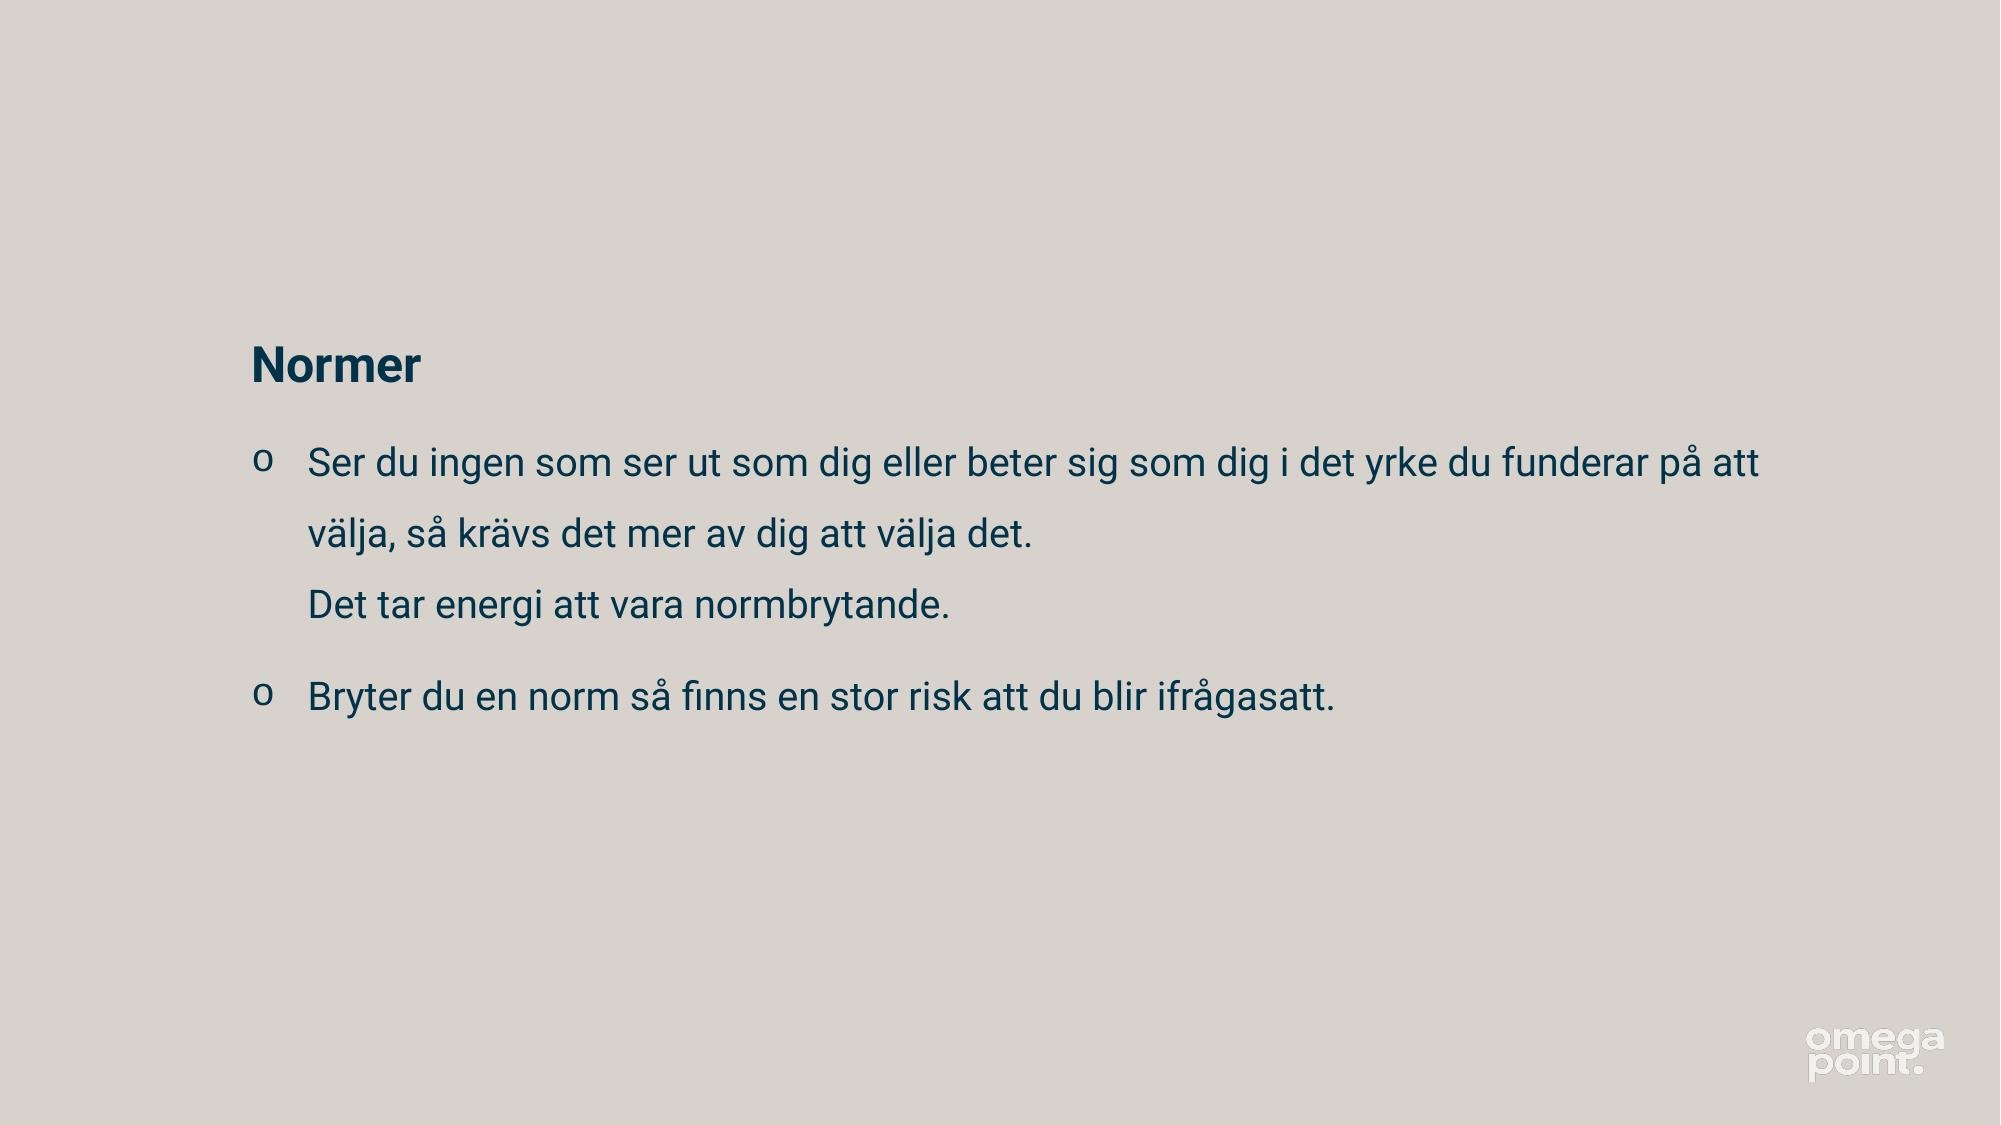

Normer
Ser du ingen som ser ut som dig eller beter sig som dig i det yrke du funderar på att välja, så krävs det mer av dig att välja det.
Det tar energi att vara normbrytande.
Bryter du en norm så finns en stor risk att du blir ifrågasatt.